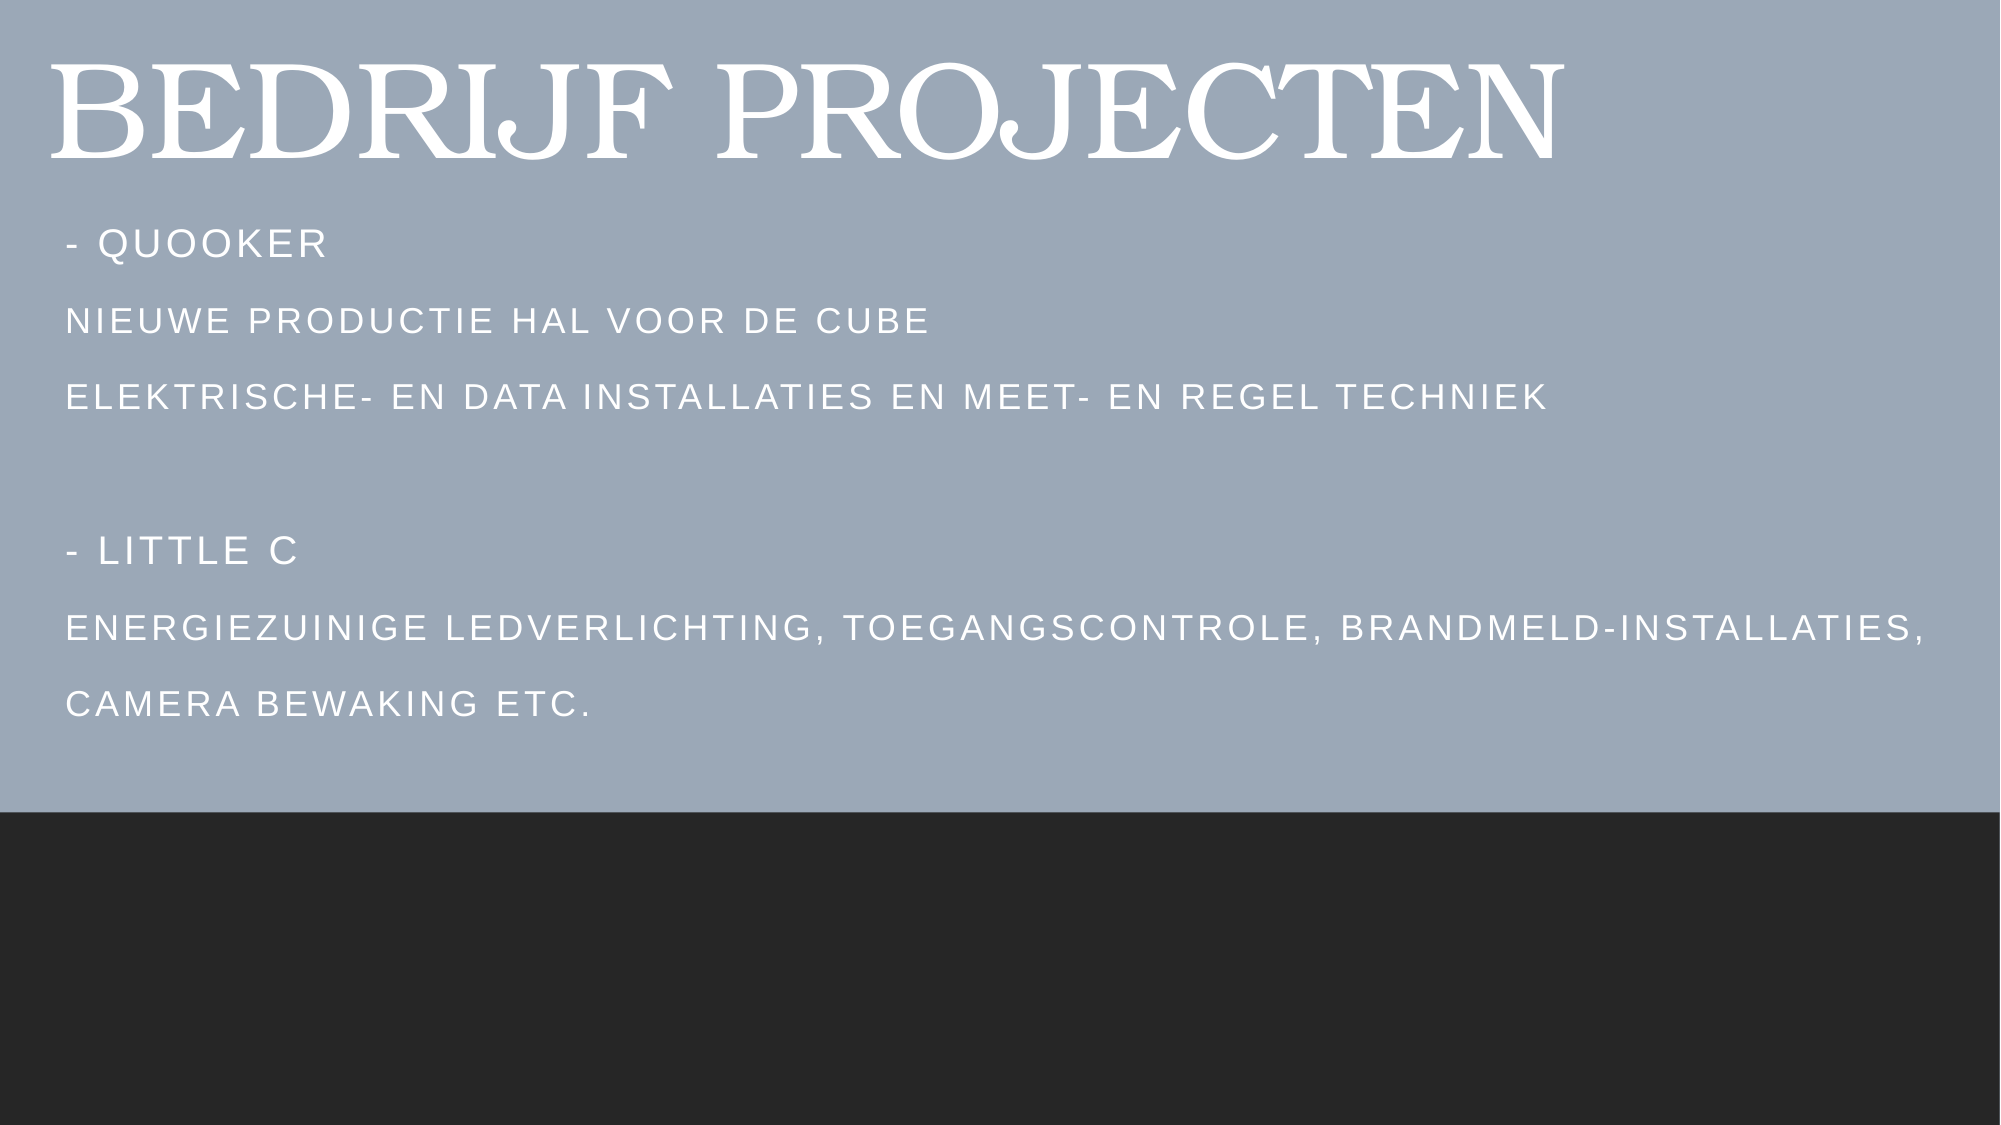

# BEDRIJF PROJECTEN
- Quooker
Nieuwe productie hal voor de cube
Elektrische- en data installaties en meet- en regel techniek

- Little c
energiezuinige ledverlichting, toegangscontrole, brandmeld-installaties,
camera bewaking etc.